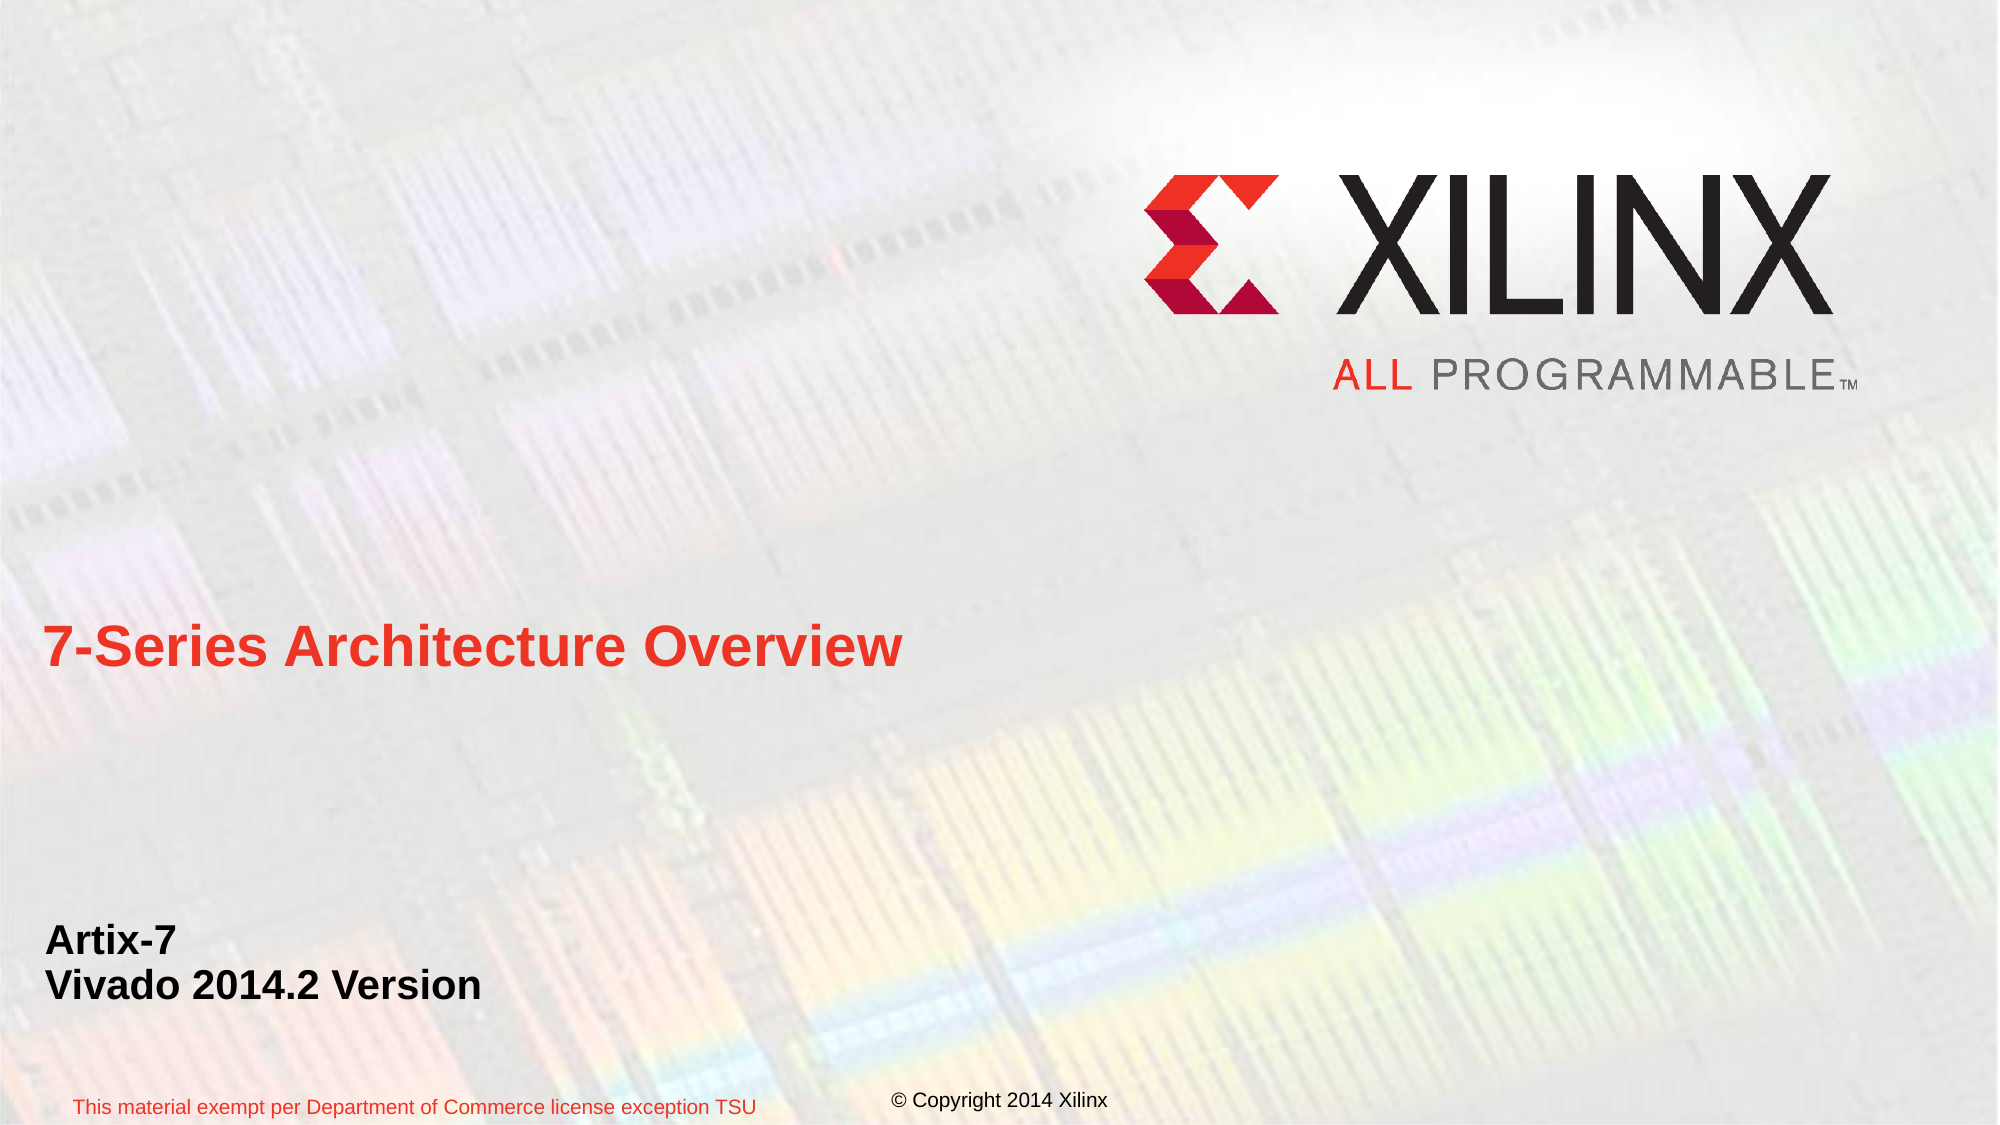

# 7-Series Architecture Overview
Artix-7
Vivado 2014.2 Version
© Copyright 2014 Xilinx